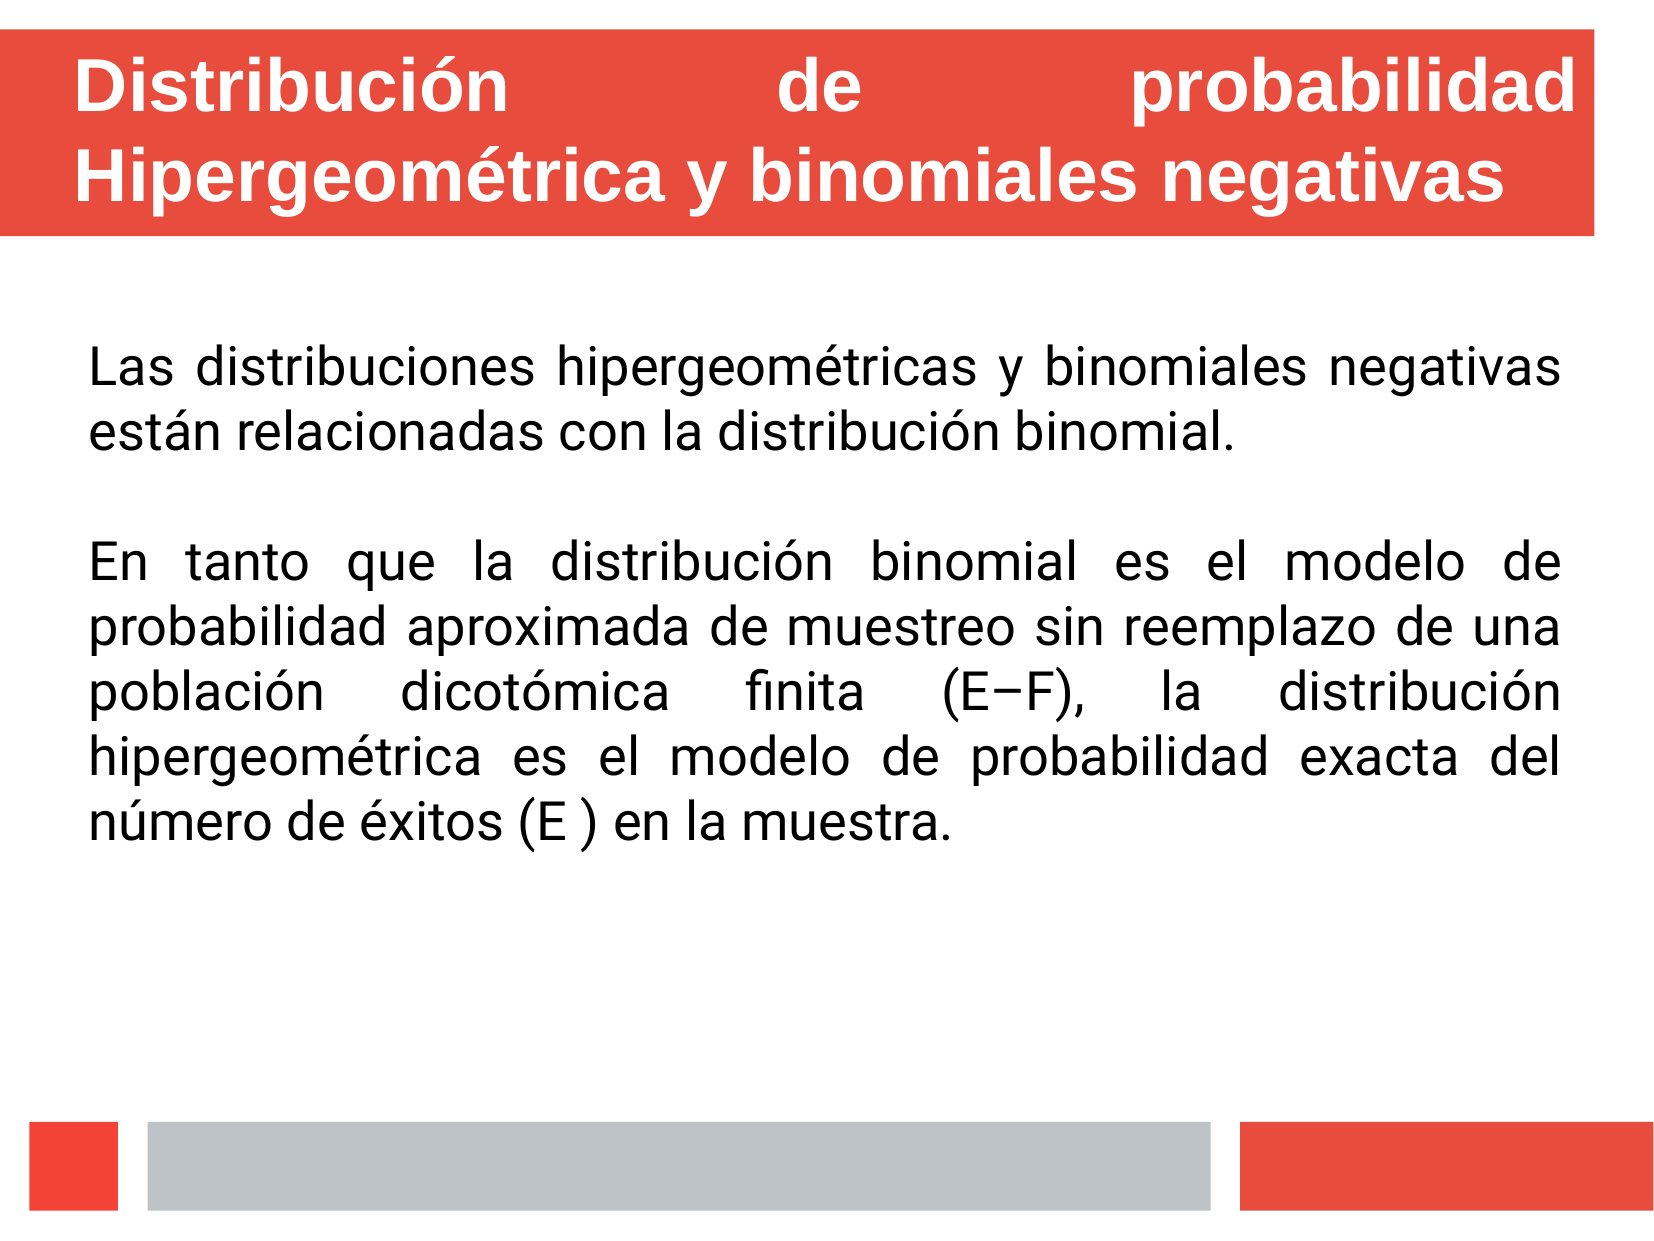

# Distribución de probabilidad Hipergeométrica y binomiales negativas
Las distribuciones hipergeométricas y binomiales negativas están relacionadas con la distribución binomial.

En tanto que la distribución binomial es el modelo de probabilidad aproximada de muestreo sin reemplazo de una población dicotómica finita (E–F), la distribución hipergeométrica es el modelo de probabilidad exacta del número de éxitos (E ) en la muestra.